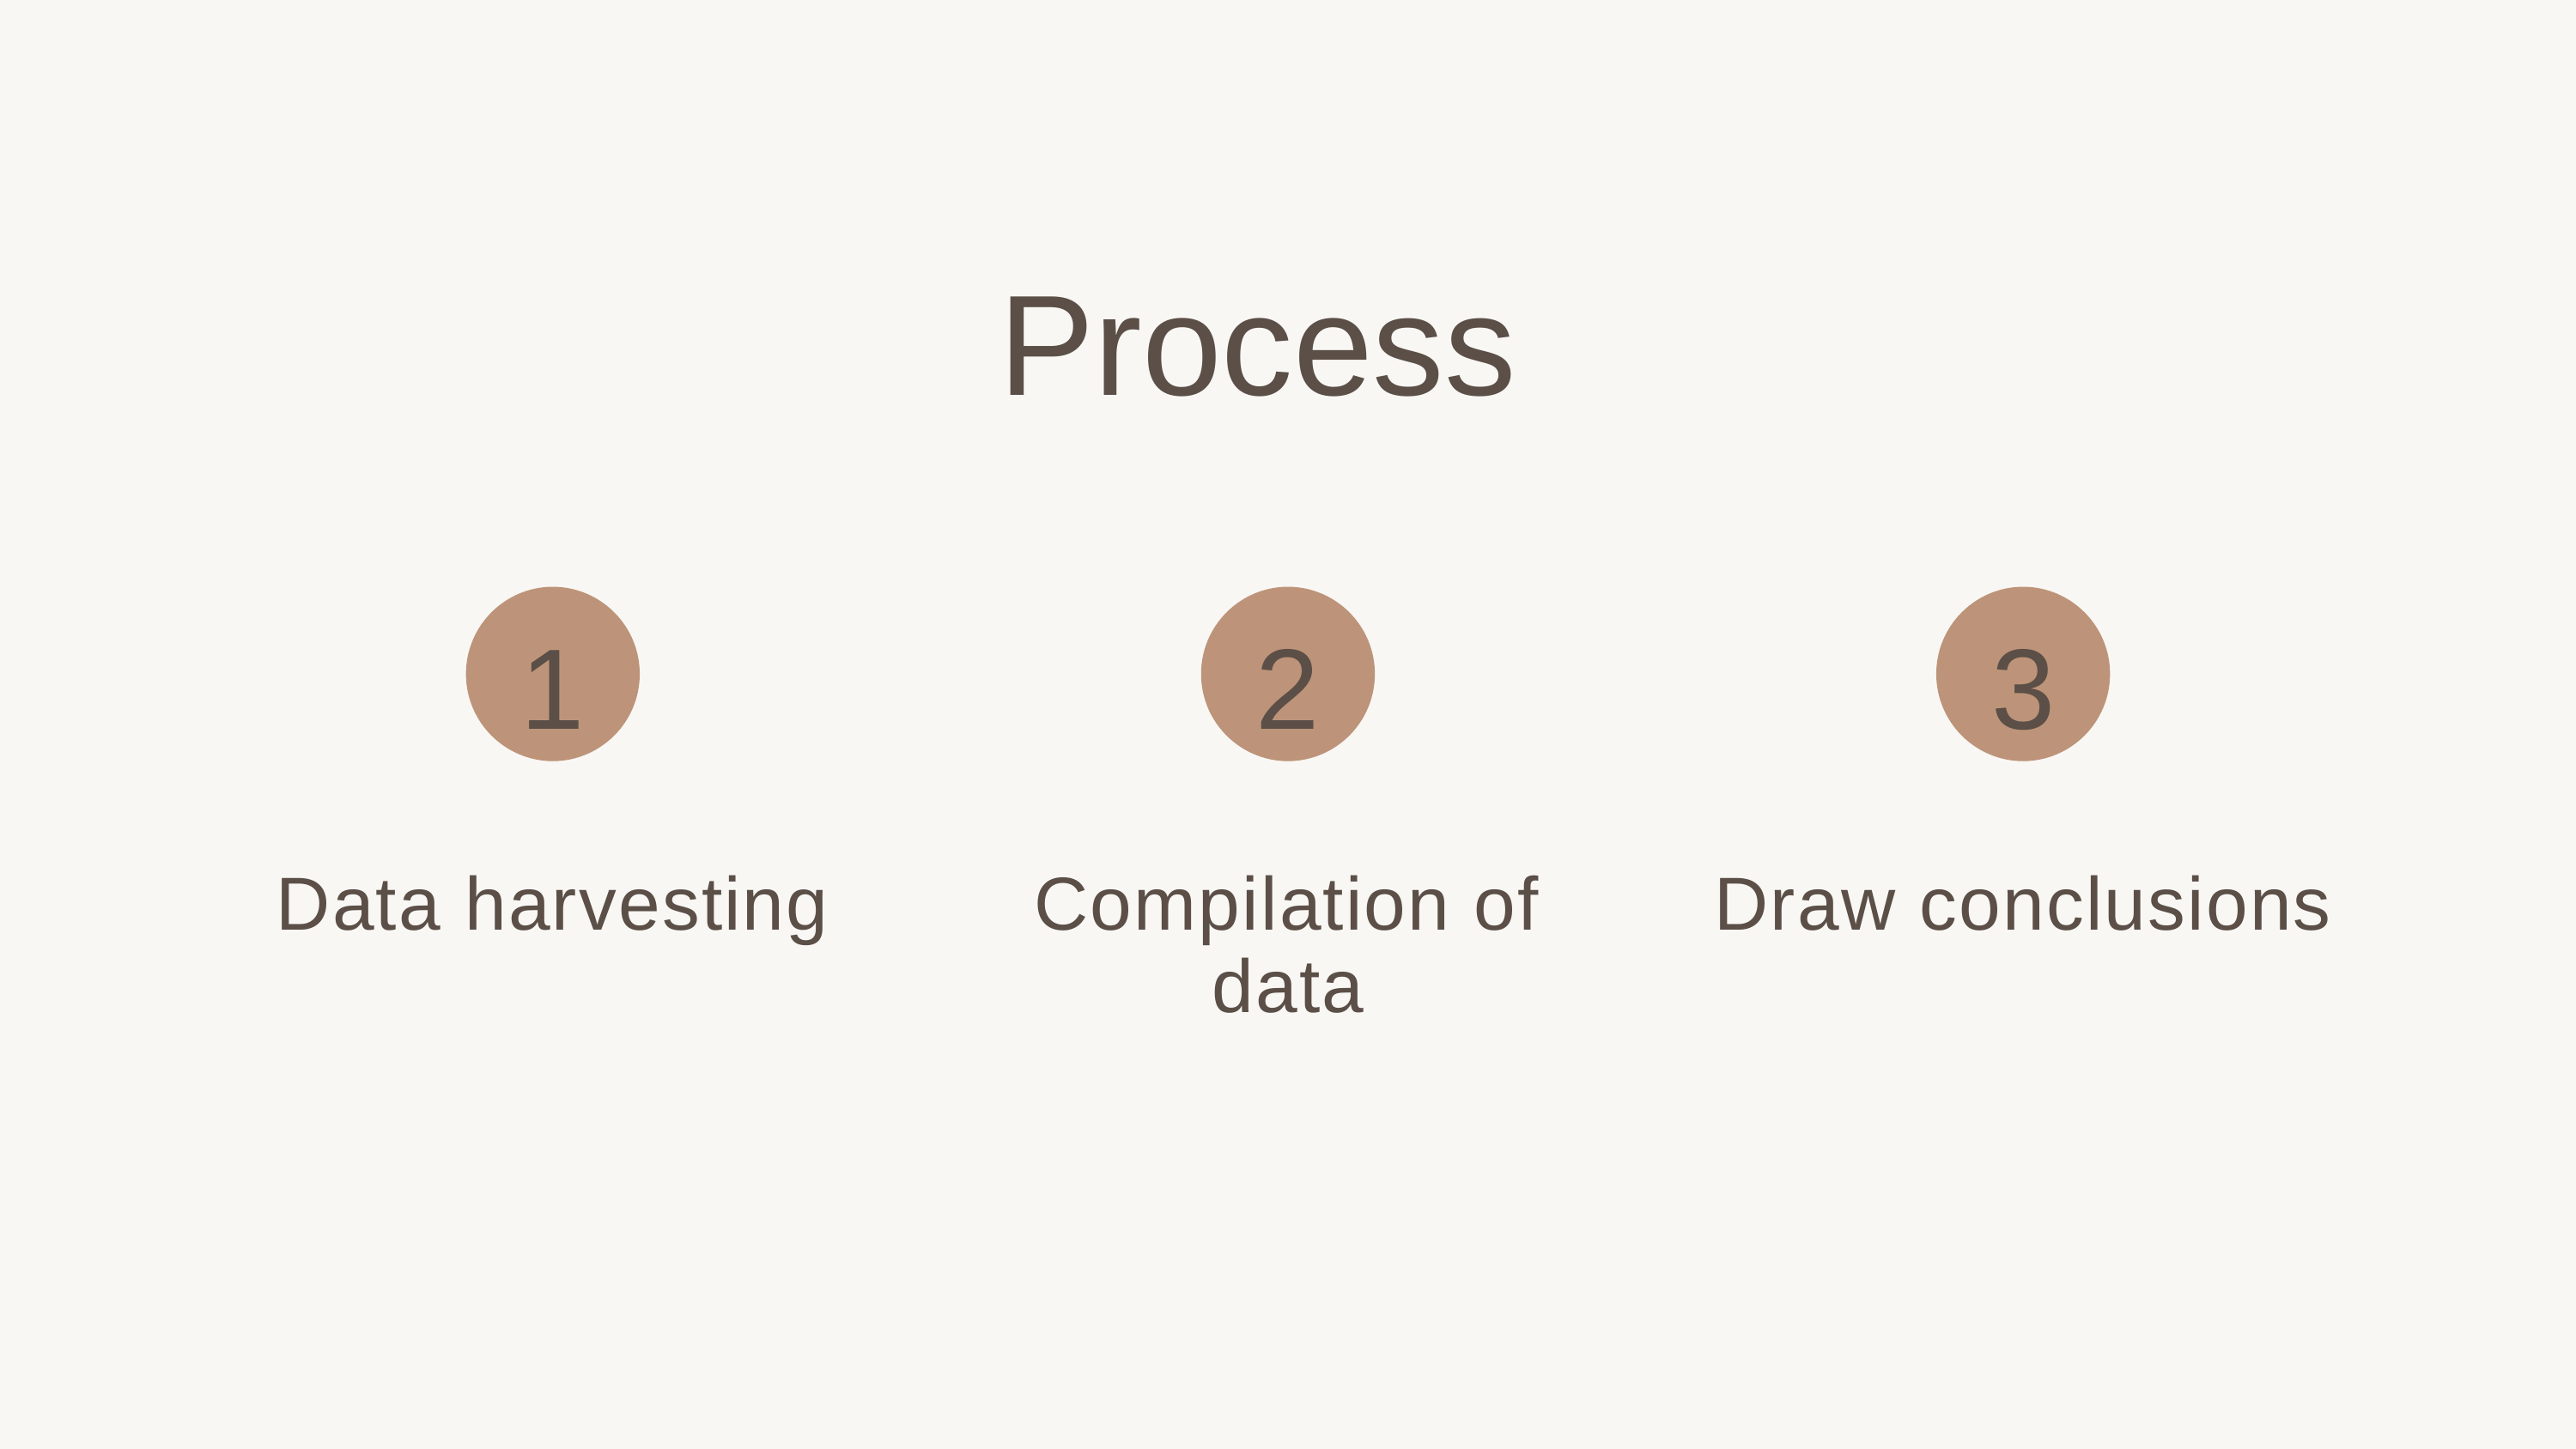

Process
1
2
3

Data harvesting
Compilation of data
Draw conclusions